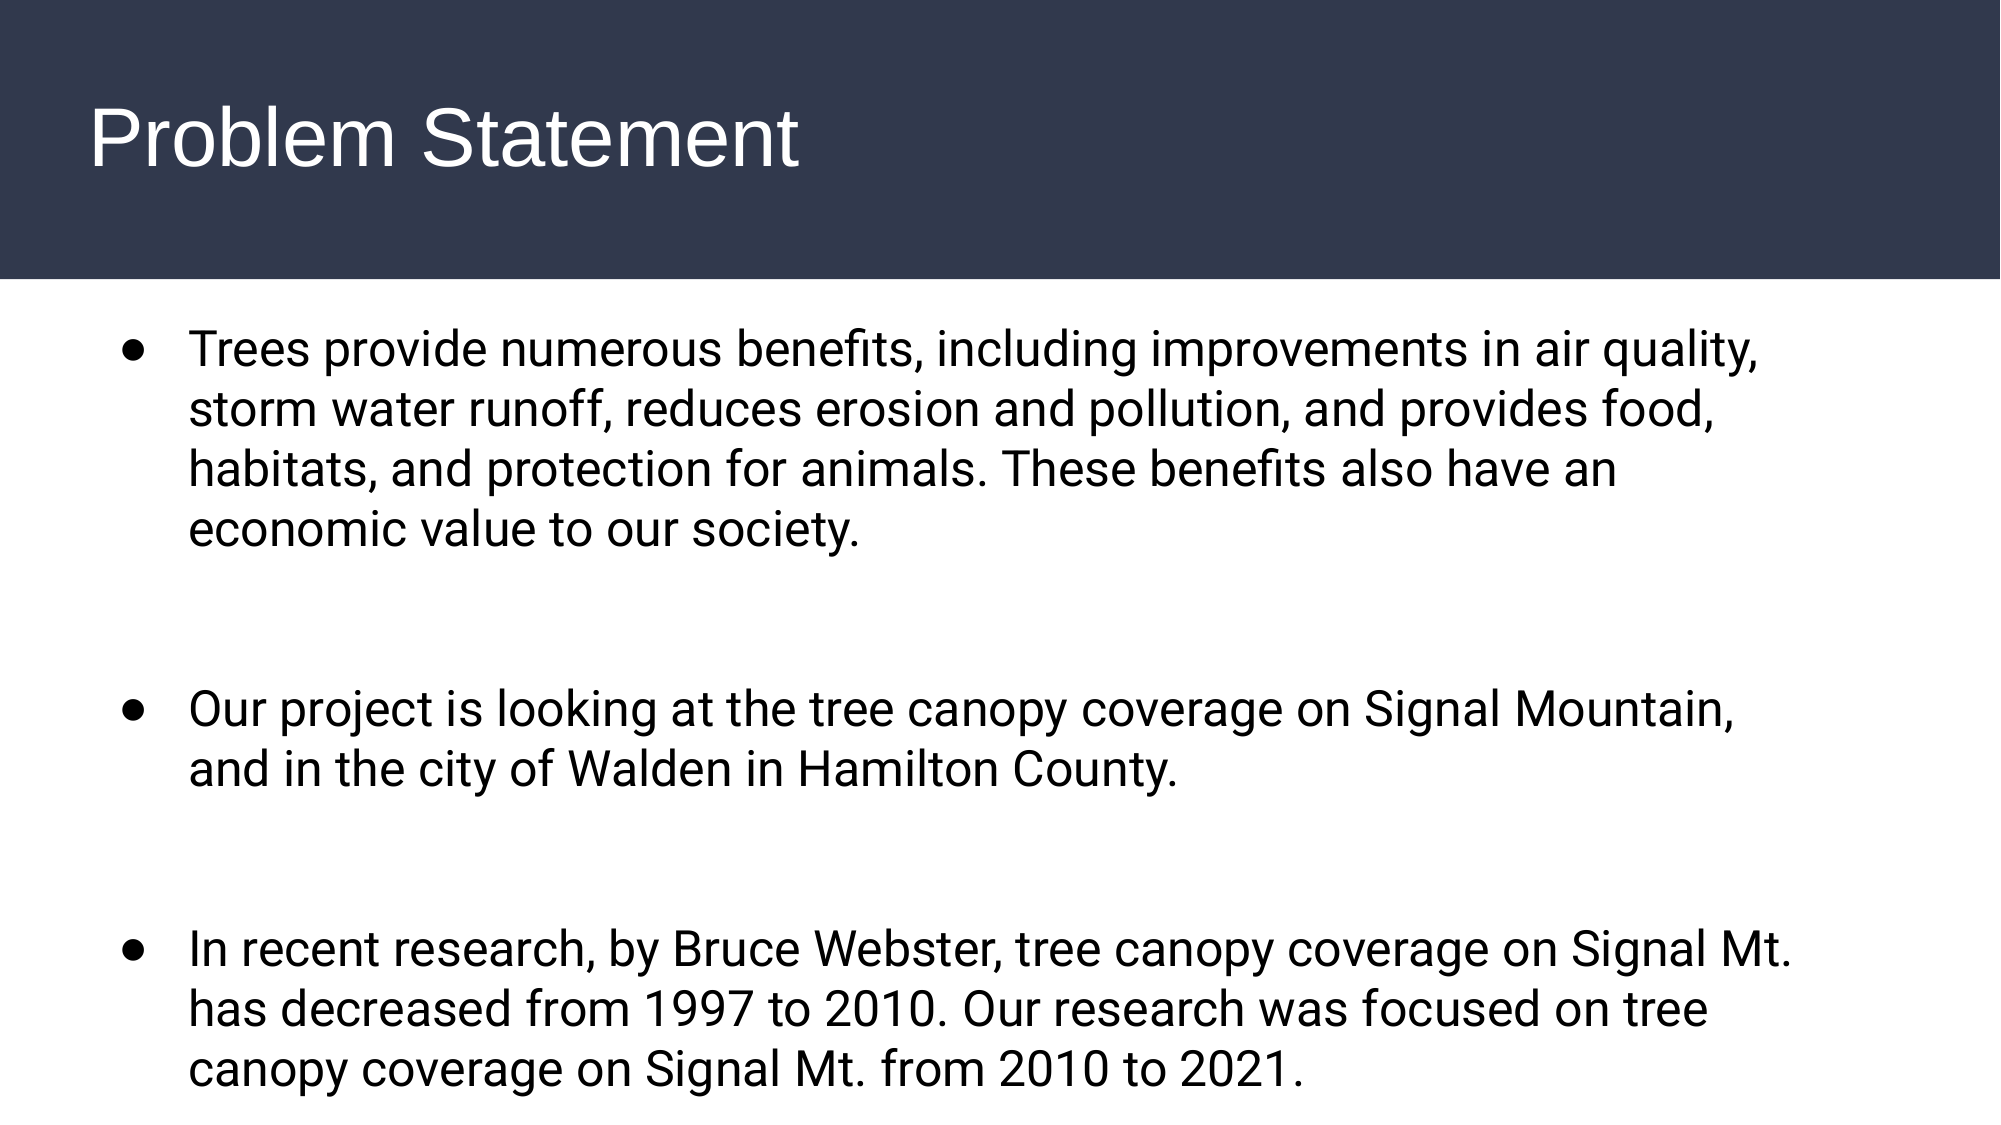

# Problem Statement
Trees provide numerous benefits, including improvements in air quality, storm water runoff, reduces erosion and pollution, and provides food, habitats, and protection for animals. These benefits also have an economic value to our society.

Our project is looking at the tree canopy coverage on Signal Mountain, and in the city of Walden in Hamilton County.

In recent research, by Bruce Webster, tree canopy coverage on Signal Mt. has decreased from 1997 to 2010. Our research was focused on tree canopy coverage on Signal Mt. from 2010 to 2021.